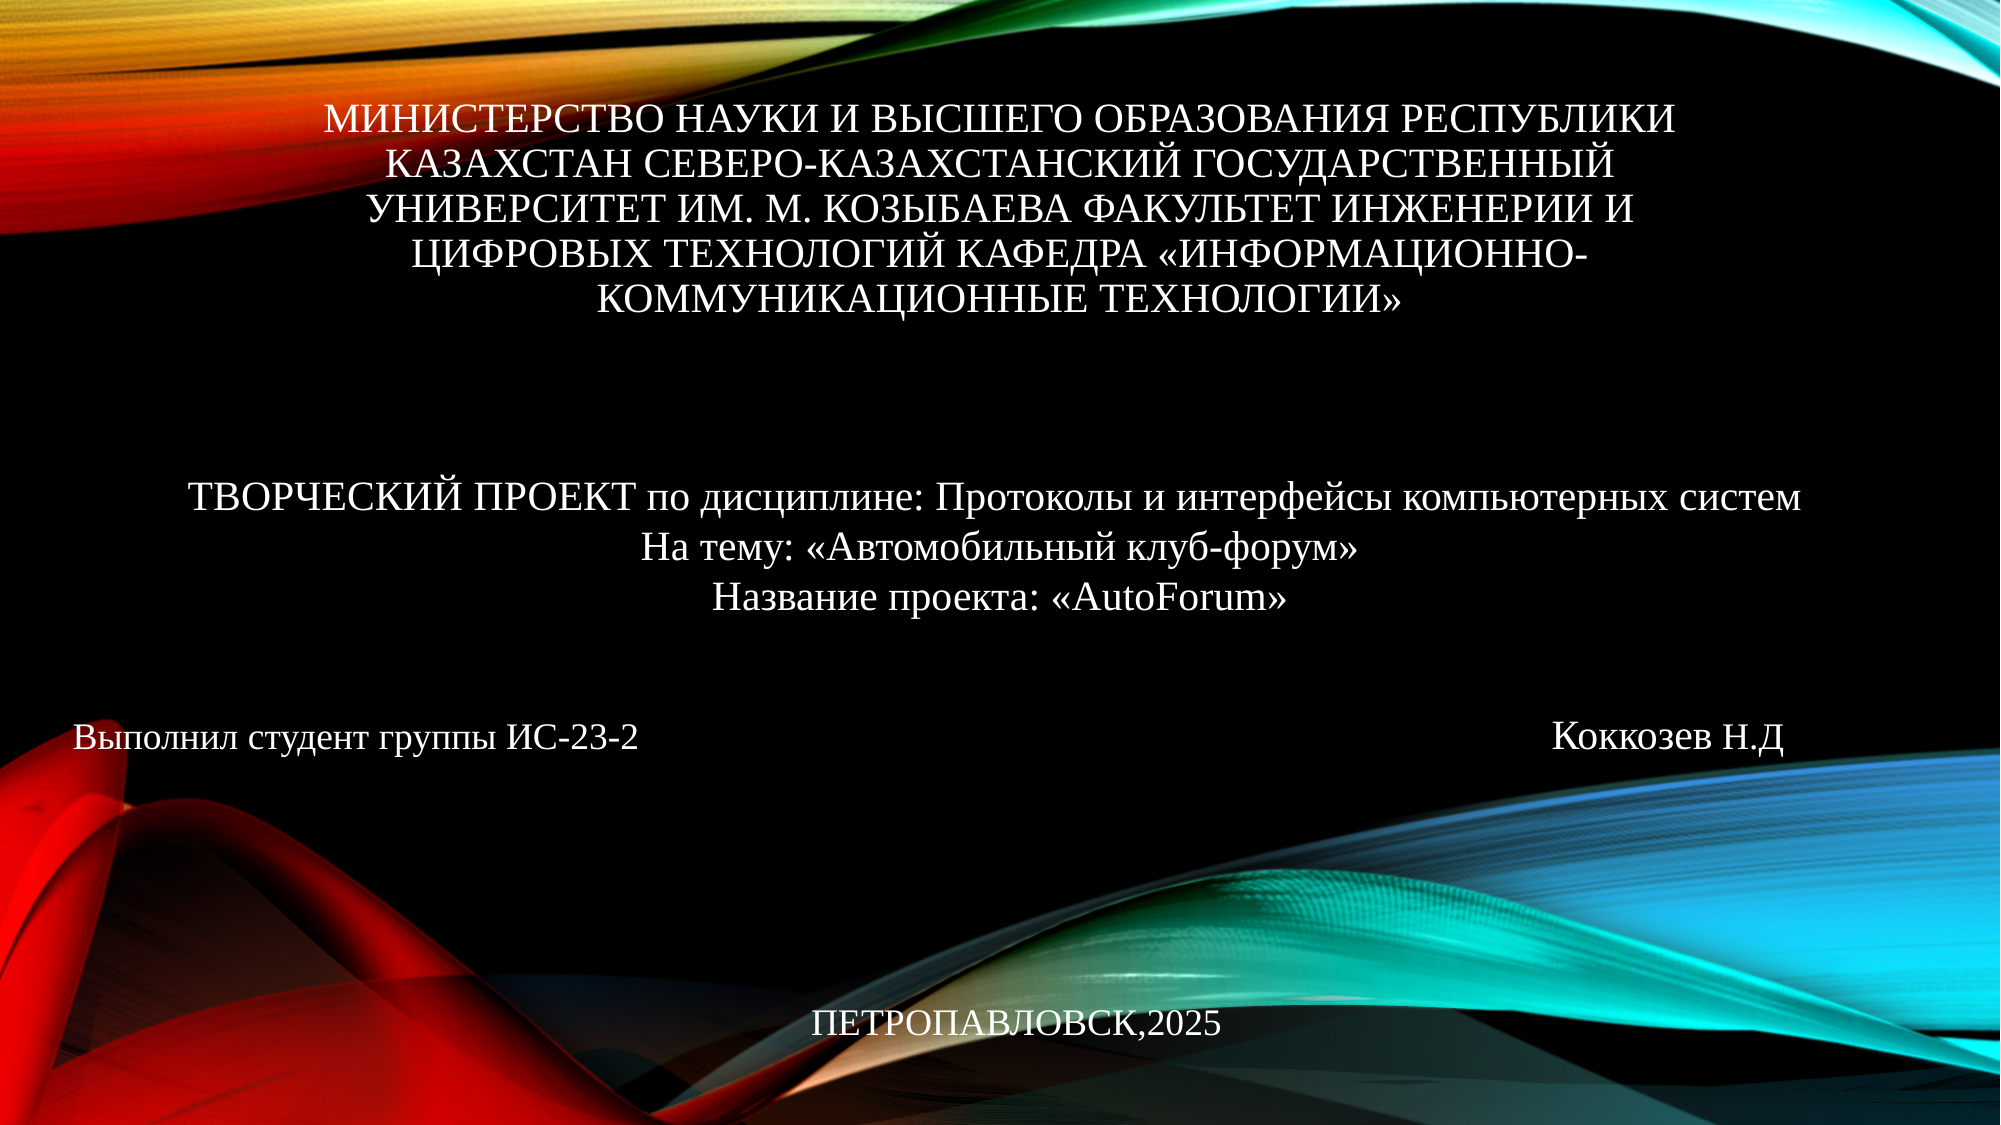

# Министерство науки и высшего образования Республики Казахстан Северо-Казахстанский государственный университет им. М. Козыбаева Факультет инженерии и цифровых технологий Кафедра «Информационно-коммуникационные технологии»
ТВОРЧЕСКИЙ ПРОЕКТ по дисциплине: Протоколы и интерфейсы компьютерных систем
На тему: «Автомобильный клуб-форум»
Название проекта: «AutoForum»
Выполнил студент группы ИС-23-2                                                                                                Коккозев Н.Д
Петропавловск,2025